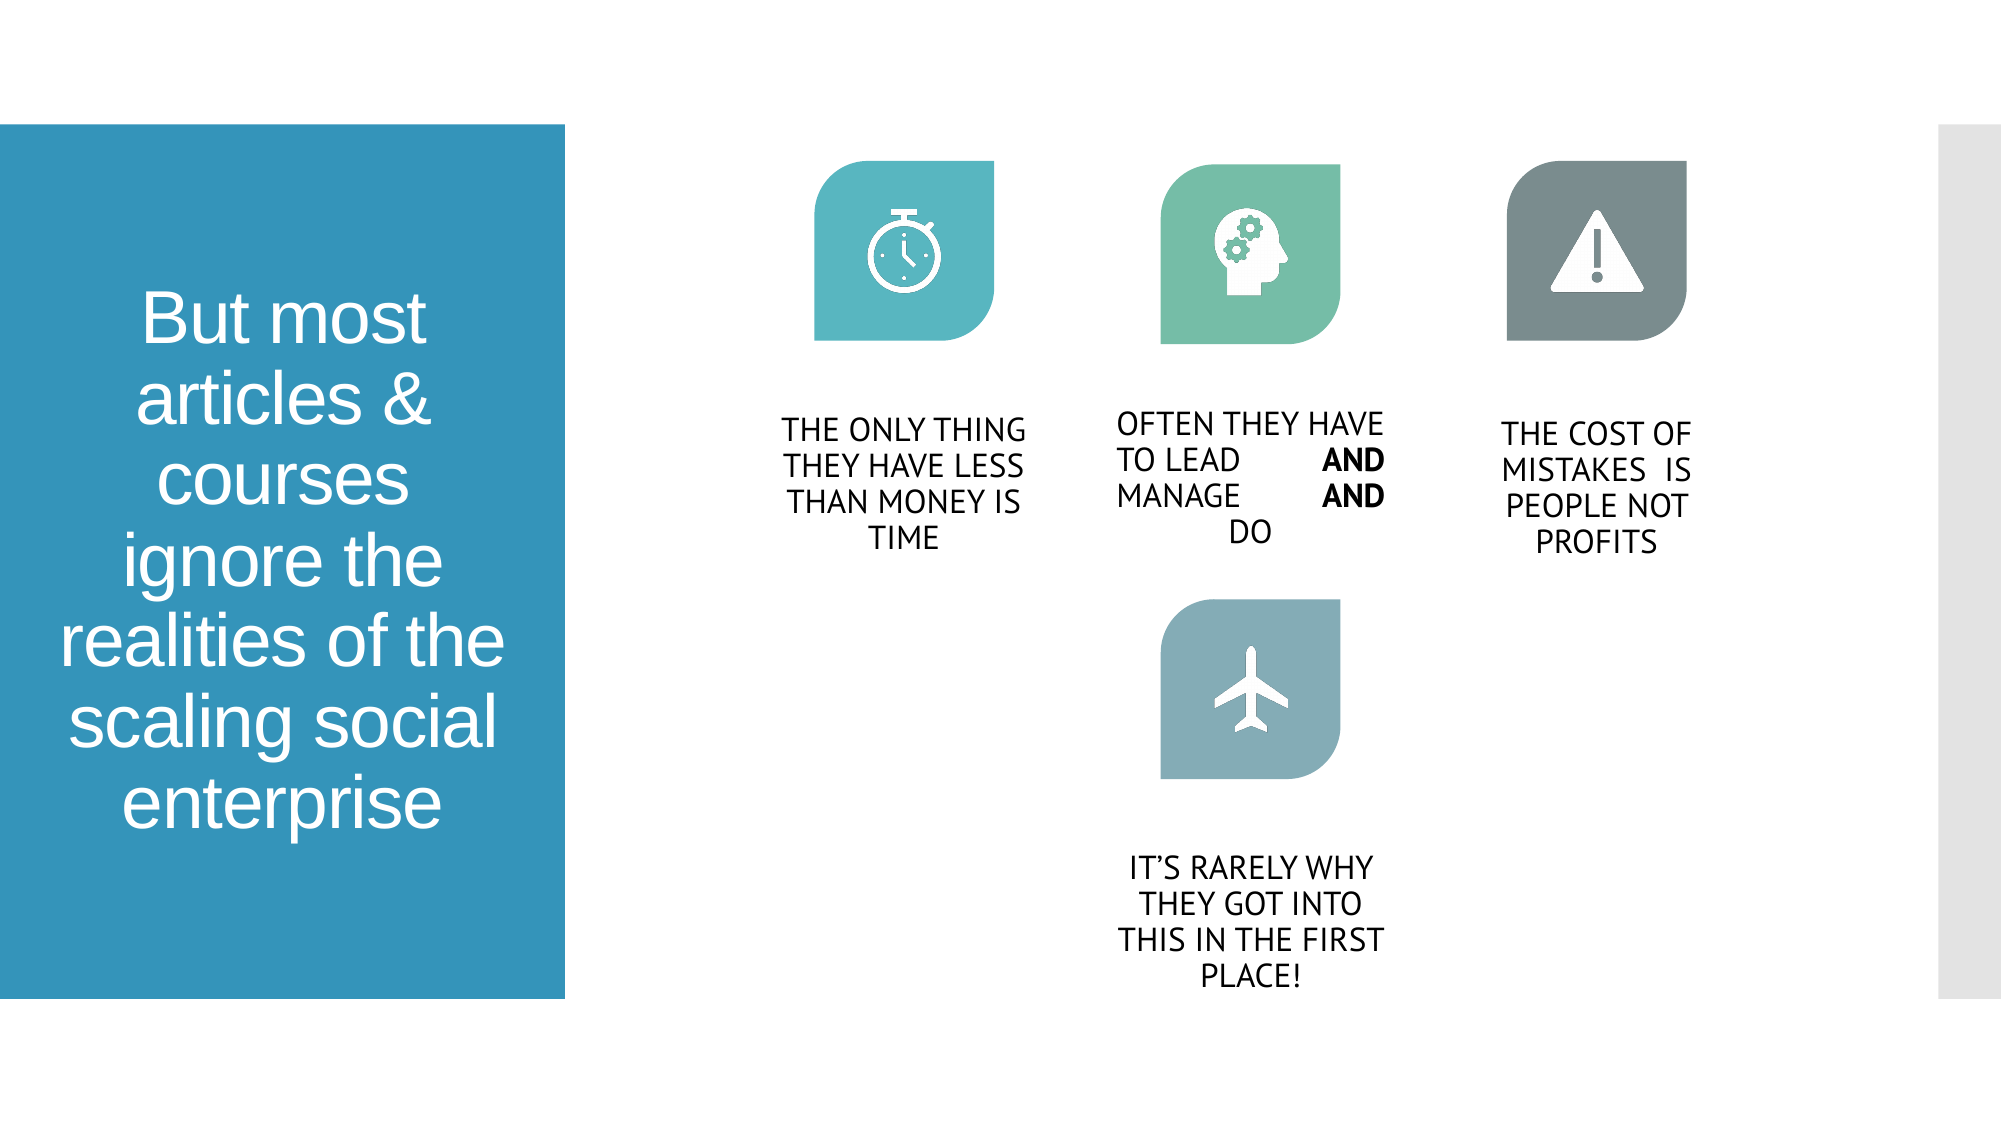

The only thing They have less than money is time
Often they have to lead         and manage         and do
the cost of mistakes  is people not profits
It’s rarely why they got into this in the first place!
# But most articles & courses ignore the realities of the scaling social enterprise